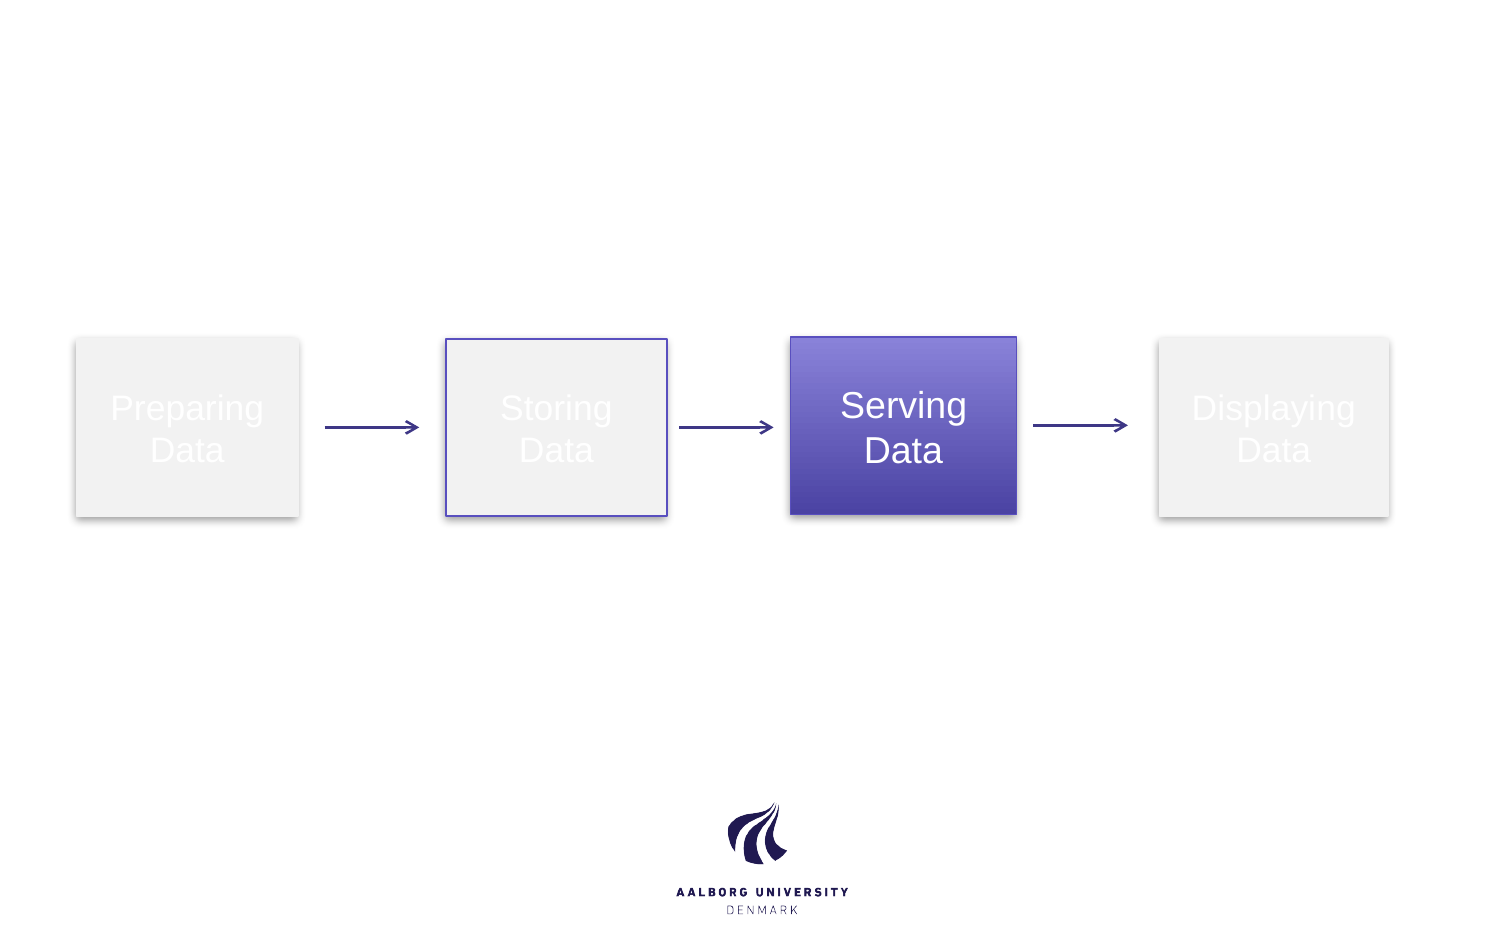

Serving Data
Displaying Data
Preparing Data
Storing Data